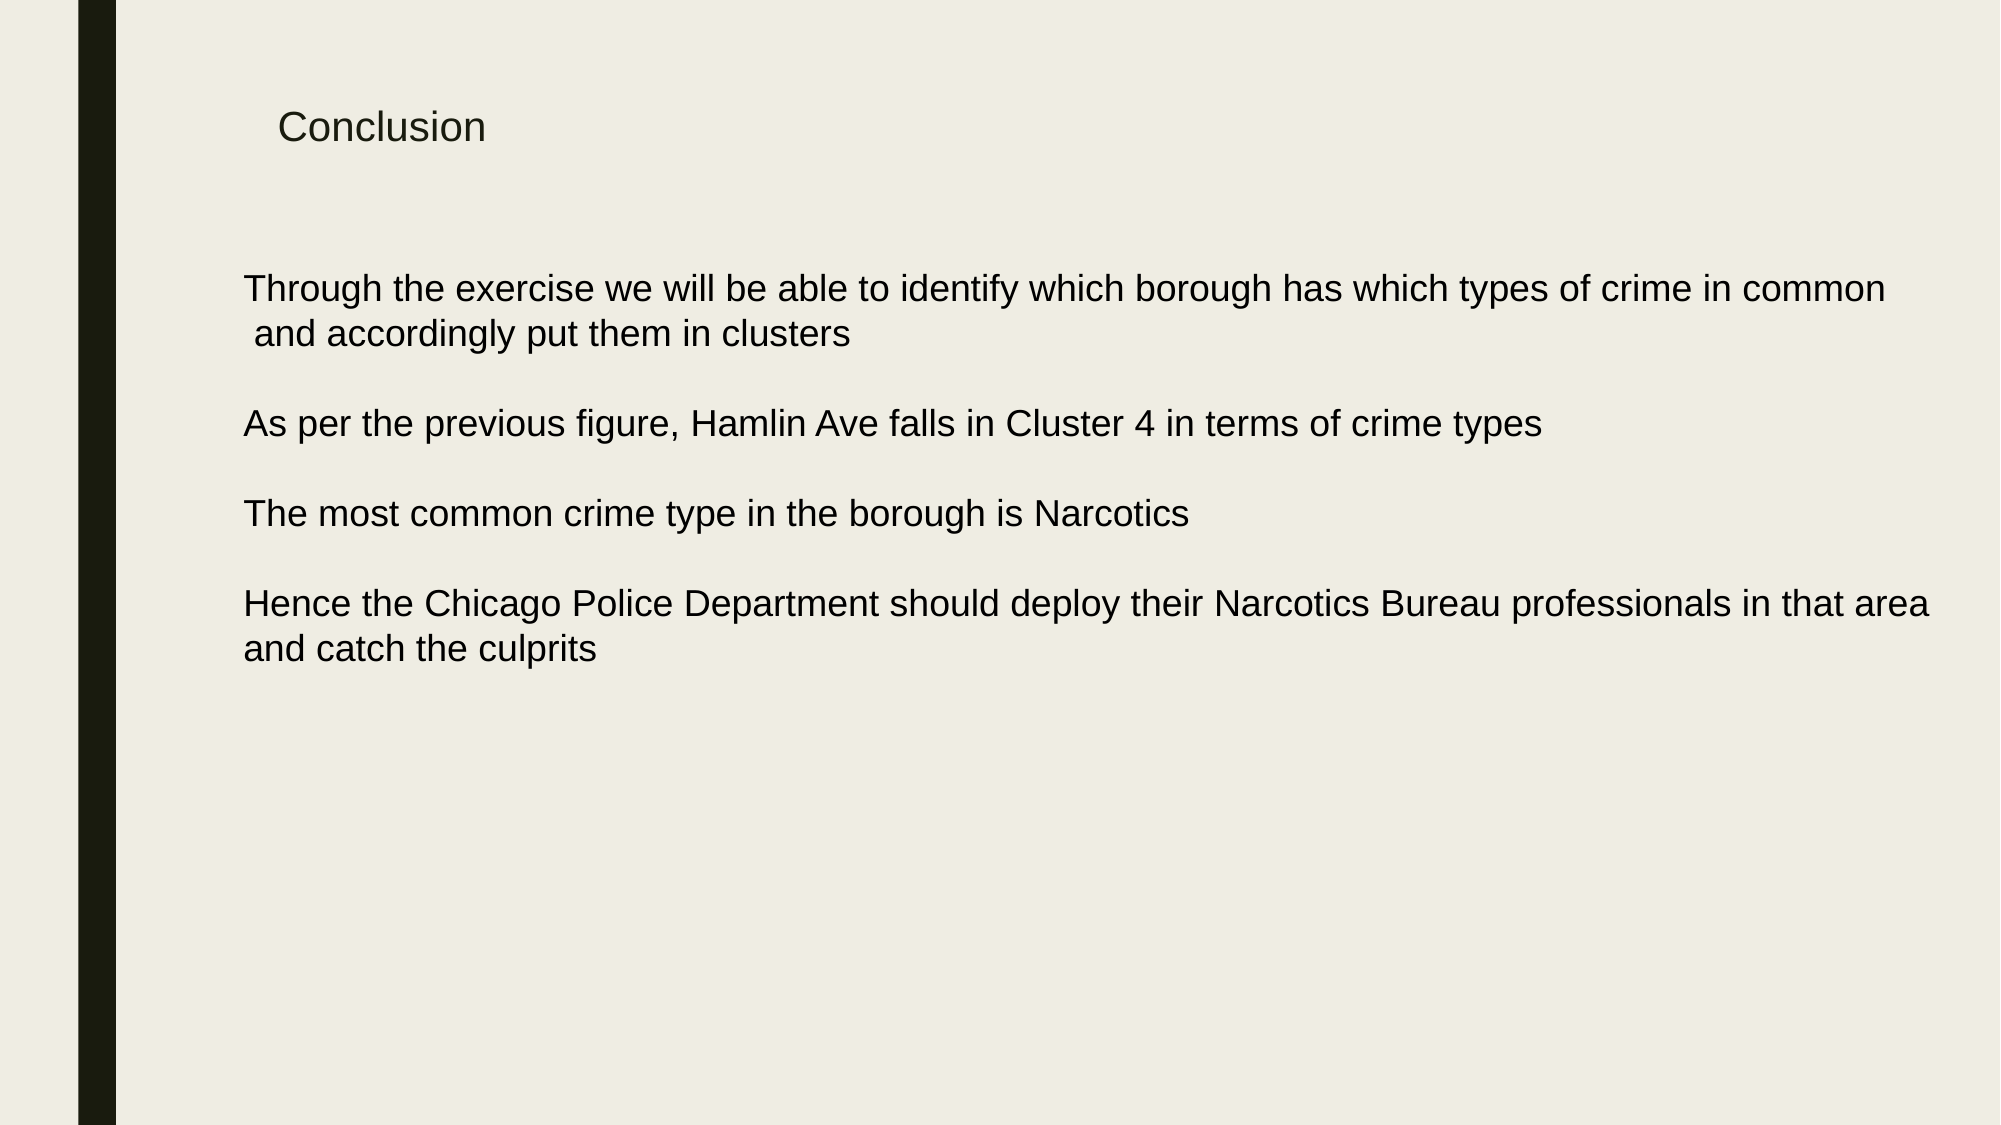

# Conclusion
Through the exercise we will be able to identify which borough has which types of crime in common
 and accordingly put them in clusters

As per the previous figure, Hamlin Ave falls in Cluster 4 in terms of crime types

The most common crime type in the borough is Narcotics

Hence the Chicago Police Department should deploy their Narcotics Bureau professionals in that area
and catch the culprits